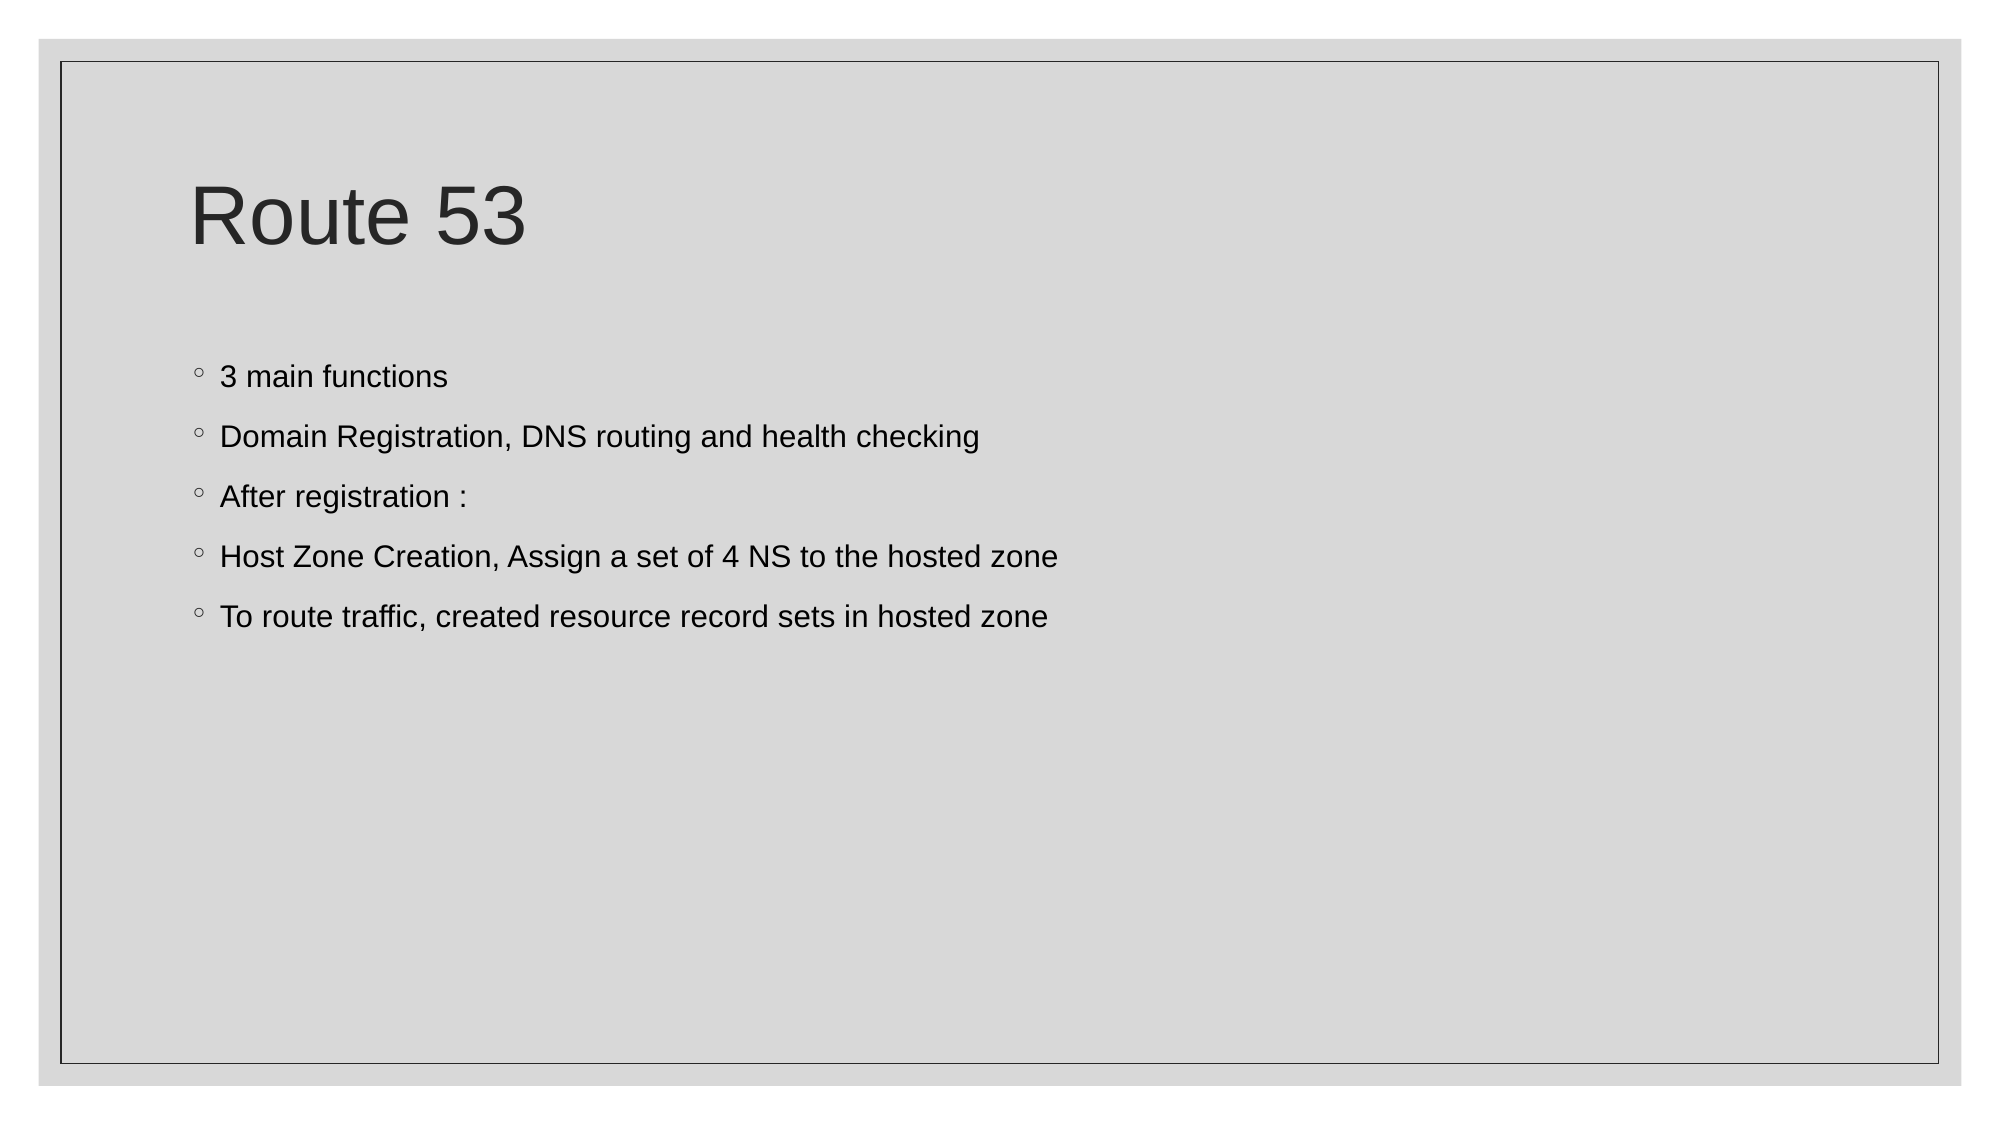

# Route 53
3 main functions
Domain Registration, DNS routing and health checking
After registration :
Host Zone Creation, Assign a set of 4 NS to the hosted zone
To route traffic, created resource record sets in hosted zone